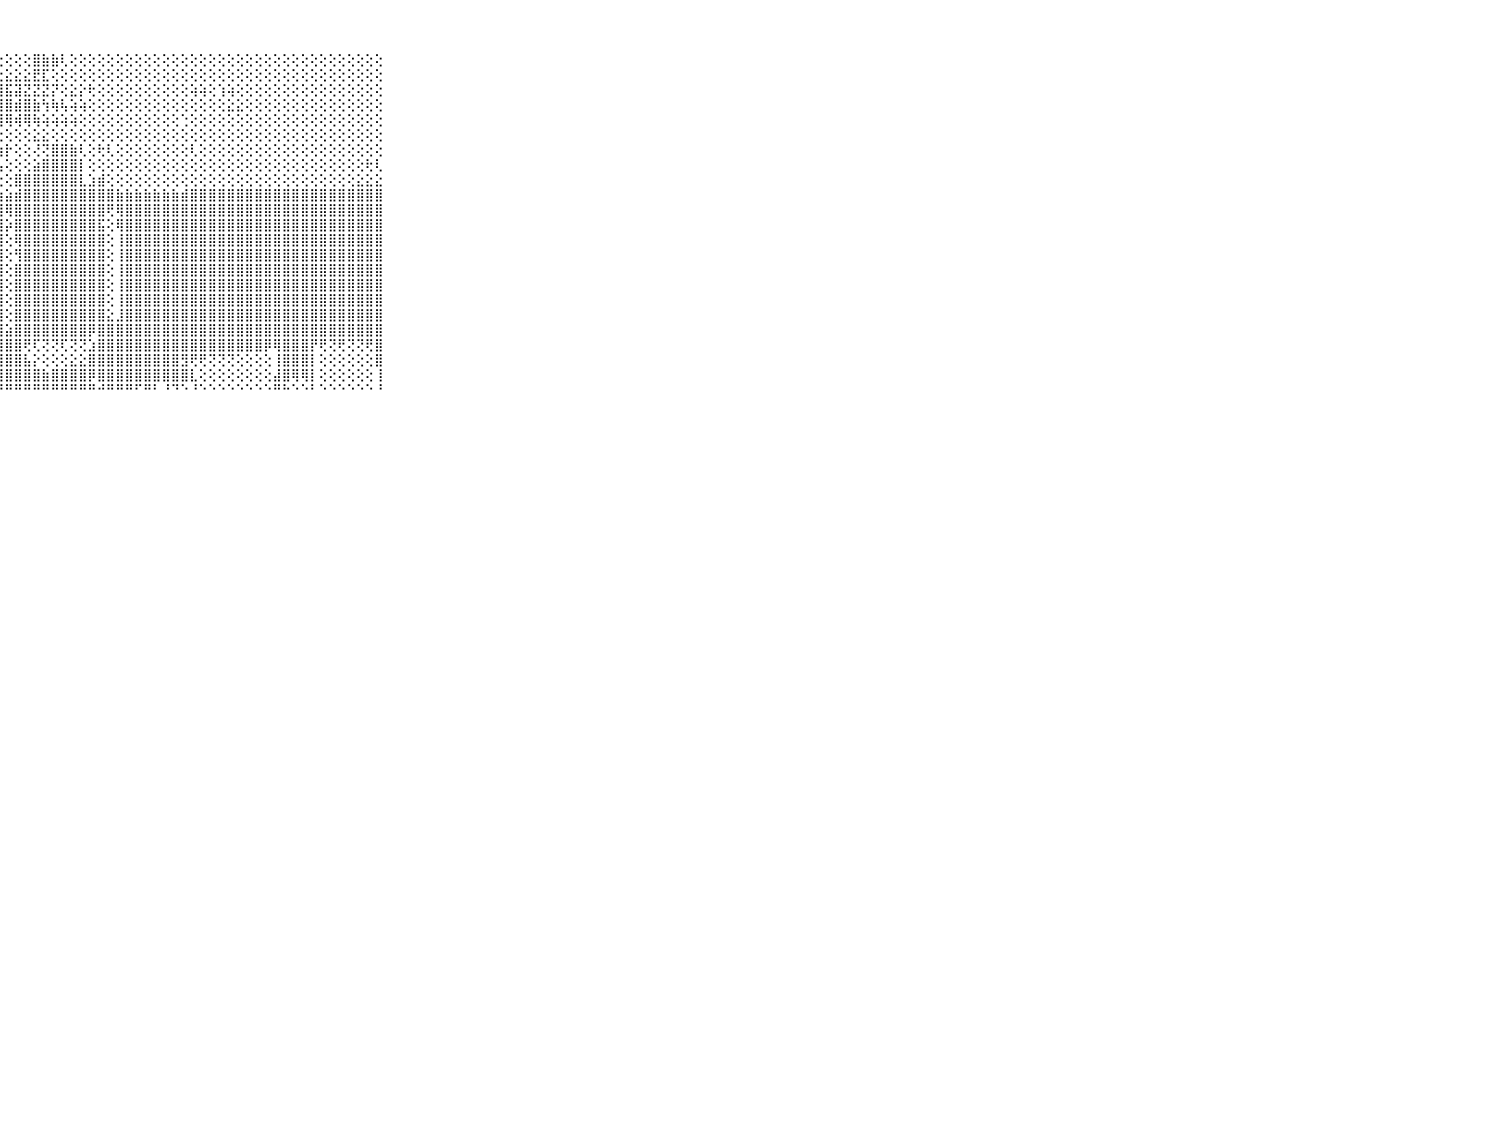

⠀⠀⠀⠀⠀⠀⠀⠀⠀⠀⠀⣿⣿⣿⣿⣿⣿⣿⣿⣿⣿⣿⣿⣿⣿⣿⡿⢕⢕⢕⢕⣿⣷⣷⢇⢕⢕⢕⢕⢕⢕⢕⢕⢕⢕⢕⢕⢕⢕⢕⢕⢕⢕⢕⢕⢕⢕⢕⢕⢕⢕⢕⢕⢕⢕⢕⢕⢕⢕⠀⠀⠀⠀⠀⠀⠀⠀⠀⠀⠀⠀
⠀⠀⠀⠀⠀⠀⠀⠀⠀⠀⠀⢿⡿⢿⢿⣿⣿⣿⣿⣿⣿⢿⣿⣿⣿⣿⣿⣕⣕⣕⣕⣟⣏⢕⢕⢕⢕⢕⢕⢕⢕⢕⢕⢕⢕⢕⢕⢕⢕⢕⢕⢕⢕⢕⢕⢕⢕⢕⢕⢕⢕⢕⢕⢕⢕⢕⢕⢕⢕⠀⠀⠀⠀⠀⠀⠀⠀⠀⠀⠀⠀
⠀⠀⠀⠀⠀⠀⠀⠀⠀⠀⠀⣿⣿⣟⣟⣟⡟⢗⢕⢕⢕⢇⣽⣿⣿⣿⣿⣿⣯⣽⣝⣝⣝⡝⢕⣕⡕⢗⢕⢕⢕⢕⢕⢕⢕⢕⢕⢕⢵⢵⢕⢱⢵⢕⢕⢕⢕⢕⢕⢕⢕⢕⢕⢕⢕⢕⢕⢕⢕⠀⠀⠀⠀⠀⠀⠀⠀⠀⠀⠀⠀
⠀⠀⠀⠀⠀⠀⠀⠀⠀⠀⠀⣿⣿⡿⢟⢽⢝⢕⢕⢕⢕⢝⣿⣿⣿⣿⣿⣿⣿⣾⣿⣷⢳⢷⢧⢵⢵⢕⢕⢕⢕⢕⢕⢕⢕⢕⢕⢕⢕⢕⢕⢕⣕⣕⢕⢕⢕⢕⢕⢕⢕⢕⢕⢕⢕⢕⢕⢕⢕⠀⠀⠀⠀⠀⠀⠀⠀⠀⠀⠀⠀
⠀⠀⠀⠀⠀⠀⠀⠀⠀⠀⠀⢍⢍⢝⢝⢝⢝⢟⢟⢗⢗⢞⢟⢟⢟⢟⢻⢿⢿⢾⢿⢷⢵⢵⢵⢵⢕⢕⢕⢕⢕⢕⢕⢕⢕⢕⢕⢑⢕⢕⢕⢕⢕⢕⢕⢕⢕⢕⢕⢕⢕⢕⢕⢕⢕⢕⢕⢕⢕⠀⠀⠀⠀⠀⠀⠀⠀⠀⠀⠀⠀
⠀⠀⠀⠀⠀⠀⠀⠀⠀⠀⠀⢕⢕⢕⢕⢕⢕⢕⢕⢕⢕⢕⢕⢕⢕⢕⢕⢕⢕⢕⢕⣕⣕⢕⢕⢕⢕⢕⢕⢕⢕⢕⢕⢕⢕⢕⢕⢕⢕⢕⢕⢕⢕⢕⢕⢕⢕⢕⢕⢕⢕⢕⢕⢕⢕⢕⢕⢕⢕⠀⠀⠀⠀⠀⠀⠀⠀⠀⠀⠀⠀
⠀⠀⠀⠀⠀⠀⠀⠀⠀⠀⠀⣕⢕⢕⢕⢕⢕⢕⢕⢕⢕⢕⢕⢕⢕⢕⢕⣵⡗⢕⢕⢜⢝⣿⣿⣷⢇⢕⢗⢇⢕⢕⢕⢕⢕⢕⢕⢕⢇⢕⢕⢕⢕⢕⢕⢕⢕⢕⢕⢕⢕⢕⢕⢕⢕⢕⢕⢕⢕⠀⠀⠀⠀⠀⠀⠀⠀⠀⠀⠀⠀
⠀⠀⠀⠀⠀⠀⠀⠀⠀⠀⠀⣿⣷⣧⣵⣵⣵⣵⣵⢵⢕⢕⢵⢵⢷⢷⢷⢧⢕⢕⢕⣵⣿⣿⣿⣿⡇⢕⢕⢕⢕⢕⢕⢕⢕⢕⢕⢕⢕⢕⢕⢕⢕⢕⢕⢕⢕⢕⢕⢕⢕⢕⢕⢕⢕⢕⢕⢗⢇⠀⠀⠀⠀⠀⠀⠀⠀⠀⠀⠀⠀
⠀⠀⠀⠀⠀⠀⠀⠀⠀⠀⠀⣿⣿⣿⣧⡕⢕⢕⢕⢕⢕⢕⢕⢕⢕⢕⢕⢕⢕⣿⣿⣿⣿⣿⣿⣿⣇⣱⣾⢕⢕⢕⢕⢕⢕⢕⢕⢕⢕⢕⢕⢕⢕⢕⢕⢕⢕⢕⢕⢕⢕⢕⢕⢕⢕⢕⣕⣕⣕⠀⠀⠀⠀⠀⠀⠀⠀⠀⠀⠀⠀
⠀⠀⠀⠀⠀⠀⠀⠀⠀⠀⠀⣿⣿⣿⣿⣿⣿⣯⣽⣵⣵⣵⣵⣵⣵⣵⣵⣵⣵⣾⣿⣿⣿⣿⣿⣿⣿⣿⣿⣿⣷⣷⣷⣷⣷⣷⣷⣾⣿⣿⣿⣿⣿⣿⣿⣿⣿⣿⣿⣿⣿⣿⣿⣿⣿⣿⣿⣿⣿⠀⠀⠀⠀⠀⠀⠀⠀⠀⠀⠀⠀
⠀⠀⠀⠀⠀⠀⠀⠀⠀⠀⠀⣿⣿⣿⣿⣿⣿⣿⣿⣿⣿⣿⣿⣿⣿⣿⣿⣿⢿⣿⣿⣿⣿⣿⣿⣿⣿⣿⣿⢟⢿⣿⣿⣿⣿⣿⣿⣿⣿⣿⣿⣿⣿⣿⣿⣿⣿⣿⣿⣿⣿⣿⣿⣿⣿⣿⣿⣿⣿⠀⠀⠀⠀⠀⠀⠀⠀⠀⠀⠀⠀
⠀⠀⠀⠀⠀⠀⠀⠀⠀⠀⠀⣿⣿⣿⣿⣿⣿⣿⣿⣿⣿⣿⣿⣿⣿⣿⣿⣿⡵⣿⣿⣿⣿⣿⣿⣿⣿⣿⣯⢕⢿⣿⣿⣿⣿⣿⣿⣿⣿⣿⣿⣿⣿⣿⣿⣿⣿⣿⣿⣿⣿⣿⣿⣿⣿⣿⣿⣿⣿⠀⠀⠀⠀⠀⠀⠀⠀⠀⠀⠀⠀
⠀⠀⠀⠀⠀⠀⠀⠀⠀⠀⠀⣿⣿⣿⣿⣿⣿⣿⣿⣿⣿⣿⣿⣿⣿⣿⣿⣿⢕⢿⣿⣿⣿⣿⣿⣿⣿⣿⣿⢕⢸⣿⣿⣿⣿⣿⣿⣿⣿⣿⣿⣿⣿⣿⣿⣿⣿⣿⣿⣿⣿⣿⣿⣿⣿⣿⣿⣿⣿⠀⠀⠀⠀⠀⠀⠀⠀⠀⠀⠀⠀
⠀⠀⠀⠀⠀⠀⠀⠀⠀⠀⠀⣿⣿⣿⣿⣿⣿⣿⣿⣿⣿⣿⣿⣿⣿⣿⣿⣿⢕⢻⣿⣿⣿⣿⣿⣿⣿⣿⣿⢕⢸⣿⣿⣿⣿⣿⣿⣿⣿⣿⣿⣿⣿⣿⣿⣿⣿⣿⣿⣿⣿⣿⣿⣿⣿⣿⣿⣿⣿⠀⠀⠀⠀⠀⠀⠀⠀⠀⠀⠀⠀
⠀⠀⠀⠀⠀⠀⠀⠀⠀⠀⠀⣿⣿⣿⣿⣿⣿⣿⣿⣿⣿⣿⣿⣿⣿⣿⣿⣿⢕⣿⣿⣿⣿⣿⣿⣿⣿⣿⣿⢕⢸⣿⣿⣿⣿⣿⣿⣿⣿⣿⣿⣿⣿⣿⣿⣿⣿⣿⣿⣿⣿⣿⣿⣿⣿⣿⣿⣿⣿⠀⠀⠀⠀⠀⠀⠀⠀⠀⠀⠀⠀
⠀⠀⠀⠀⠀⠀⠀⠀⠀⠀⠀⣿⣿⣿⣿⣿⣿⣿⣿⣿⣿⣿⣿⣿⣿⣿⣿⣿⢕⣿⣿⣿⣿⣿⣿⣿⣿⣿⣿⢕⢸⣿⣿⣿⣿⣿⣿⣿⣿⣿⣿⣿⣿⣿⣿⣿⣿⣿⣿⣿⣿⣿⣿⣿⣿⣿⣿⣿⣿⠀⠀⠀⠀⠀⠀⠀⠀⠀⠀⠀⠀
⠀⠀⠀⠀⠀⠀⠀⠀⠀⠀⠀⣿⣿⣿⣿⣿⣿⣿⣿⣿⣿⣿⣿⣿⣿⣿⣿⣿⢕⣿⣿⣿⣿⣿⣿⣿⣿⣿⣿⢕⢸⣿⣿⣿⣿⣿⣿⣿⣿⣿⣿⣿⣿⣿⣿⣿⣿⣿⣿⣿⣿⣿⣿⣿⣿⣿⣿⣿⣿⠀⠀⠀⠀⠀⠀⠀⠀⠀⠀⠀⠀
⠀⠀⠀⠀⠀⠀⠀⠀⠀⠀⠀⣿⣿⣿⣿⣿⣿⣿⣿⣿⣿⣿⣿⣿⣿⣿⣿⣿⢕⣿⣿⣿⣿⣿⣿⣿⣿⣿⣿⣕⣸⣿⣿⣿⣿⣿⣿⣿⣿⣿⣿⣿⣿⣿⣿⣿⣿⣿⣿⣿⣿⣿⣿⣿⣿⣿⣿⣿⣿⠀⠀⠀⠀⠀⠀⠀⠀⠀⠀⠀⠀
⠀⠀⠀⠀⠀⠀⠀⠀⠀⠀⠀⣿⣿⣿⣿⣿⣿⣿⣿⣿⣿⣿⣿⣿⣿⣿⣿⣿⣵⣿⣿⣿⣿⣿⣿⣿⣿⡿⣿⣿⣿⣿⣿⣿⣿⣿⣿⣿⣿⣿⣿⣿⣿⣿⣿⣿⣿⣿⣿⣿⣿⣿⣿⣿⣿⣿⣿⣿⣿⠀⠀⠀⠀⠀⠀⠀⠀⠀⠀⠀⠀
⠀⠀⠀⠀⠀⠀⠀⠀⠀⠀⠀⣿⣿⣿⣿⣿⣿⣿⣿⣿⣿⣿⣿⣿⣿⣿⣿⣿⣿⣿⢟⢏⢝⢝⢏⢝⢝⣱⣿⣿⣿⣿⣿⣿⣿⣿⣿⣿⣿⣿⣿⣿⣿⣿⣿⣿⡿⢿⣿⣿⣿⡟⢟⢝⢟⢝⢝⢟⣿⠀⠀⠀⠀⠀⠀⠀⠀⠀⠀⠀⠀
⠀⠀⠀⠀⠀⠀⠀⠀⠀⠀⠀⣿⣿⣿⣿⣿⣿⣿⣿⣿⣿⣿⣿⣿⣿⣿⣿⣿⣿⣿⣧⡕⢕⢕⢕⣕⣕⣿⣿⣿⣿⣿⣿⣿⣿⣿⣿⣻⢟⢟⢝⢝⢝⢕⢕⢕⢕⢸⣿⣿⣿⡇⢕⢕⢕⢕⢕⢕⣿⠀⠀⠀⠀⠀⠀⠀⠀⠀⠀⠀⠀
⠀⠀⠀⠀⠀⠀⠀⠀⠀⠀⠀⣿⣿⣿⣿⣿⣿⣿⣿⣿⣿⣿⣿⣿⣿⣿⣿⣿⣿⣿⣿⣿⣷⣿⣿⣿⣿⡿⣿⣿⣿⣿⣿⣿⣿⣿⣿⣿⣇⢕⢕⢕⢕⢕⢕⢕⢕⣼⣿⢿⢿⡇⢕⢕⢕⢕⢕⢕⢸⠀⠀⠀⠀⠀⠀⠀⠀⠀⠀⠀⠀
⠀⠀⠀⠀⠀⠀⠀⠀⠀⠀⠀⠛⠛⠛⠛⠛⠛⠛⠛⠛⠛⠛⠙⠋⠙⠛⠛⠛⠛⠛⠛⠛⠛⠛⠛⠛⠛⠛⠚⠛⠛⠛⠋⠛⠃⠘⠙⠑⠘⠑⠑⠑⠑⠑⠑⠑⠑⠛⠓⠑⠑⠃⠑⠑⠑⠑⠑⠑⠘⠀⠀⠀⠀⠀⠀⠀⠀⠀⠀⠀⠀